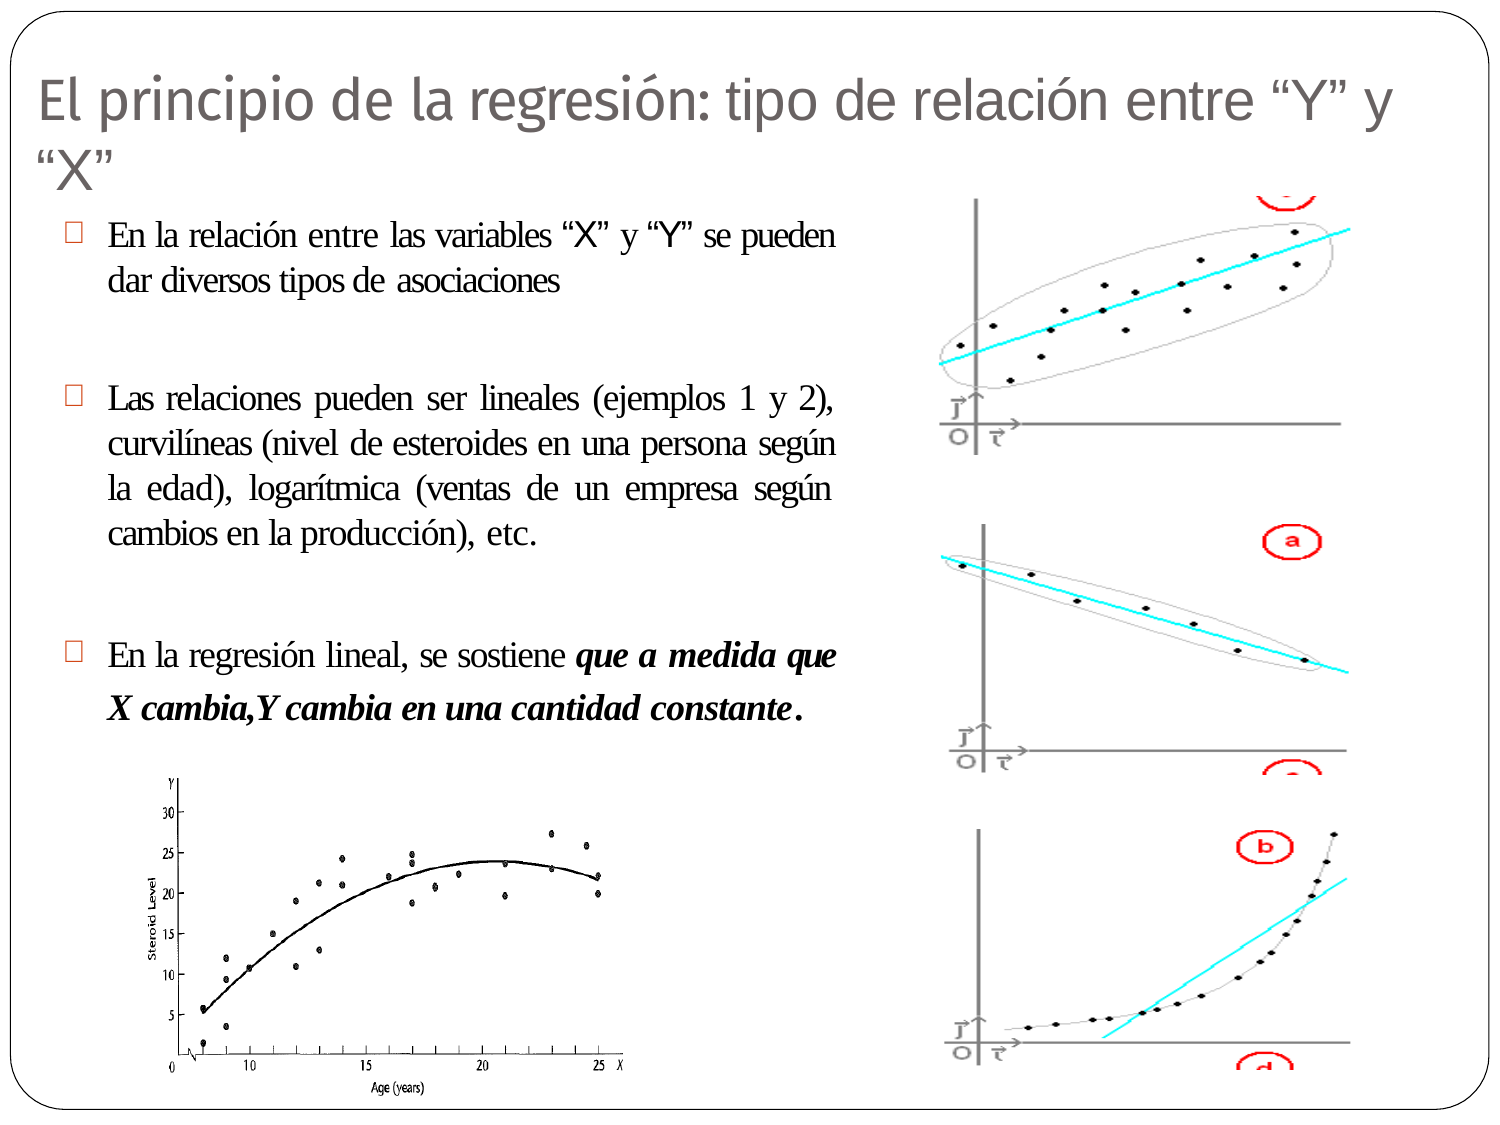

# El principio de la regresión: tipo de relación entre “Y” y “X”

En la relación entre las variables “X” y “Y” se pueden  dar diversos tipos de asociaciones

Las relaciones pueden ser lineales (ejemplos 1 y 2),  curvilíneas (nivel de esteroides en una persona según  la edad), logarítmica (ventas de un empresa según  cambios en la producción), etc.

En la regresión lineal, se sostiene que a medida que  X cambia,Y cambia en una cantidad constante.